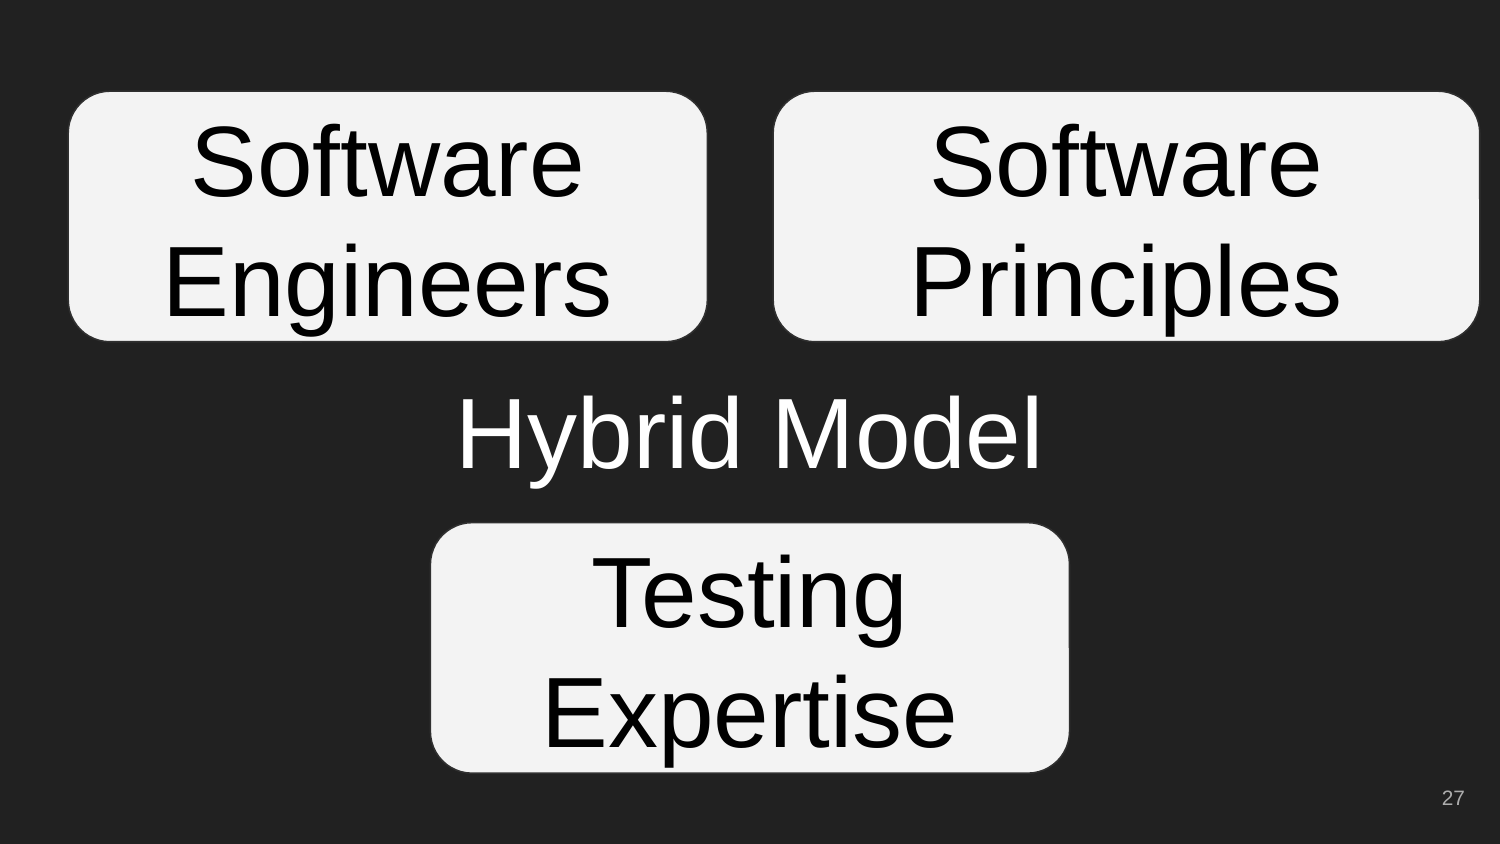

Software
Engineers
Software Principles
# Hybrid Model
Testing Expertise
27